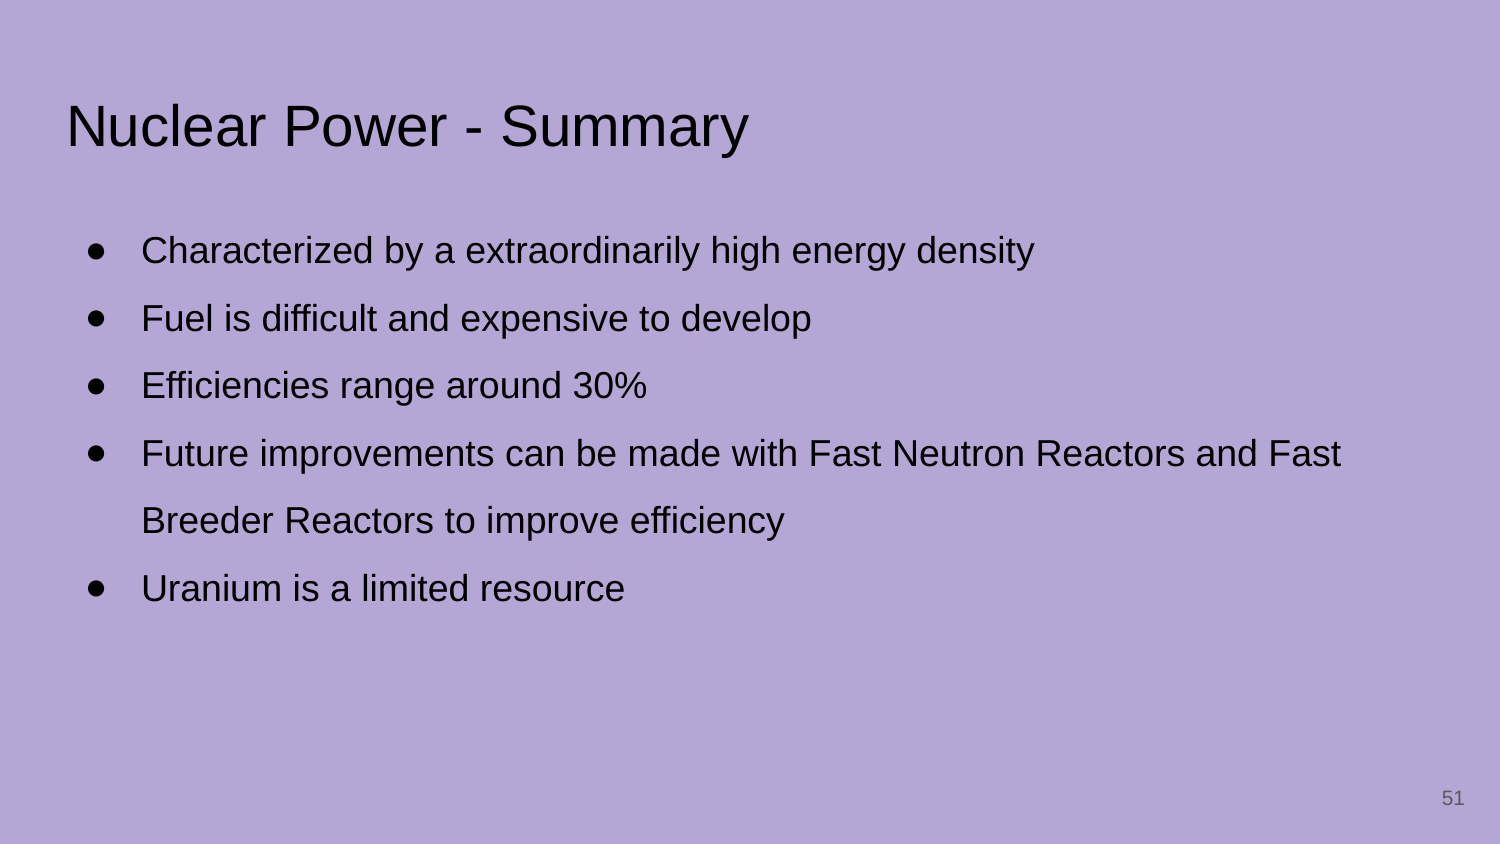

# Nuclear Power - Summary
Characterized by a extraordinarily high energy density
Fuel is difficult and expensive to develop
Efficiencies range around 30%
Future improvements can be made with Fast Neutron Reactors and Fast Breeder Reactors to improve efficiency
Uranium is a limited resource

51